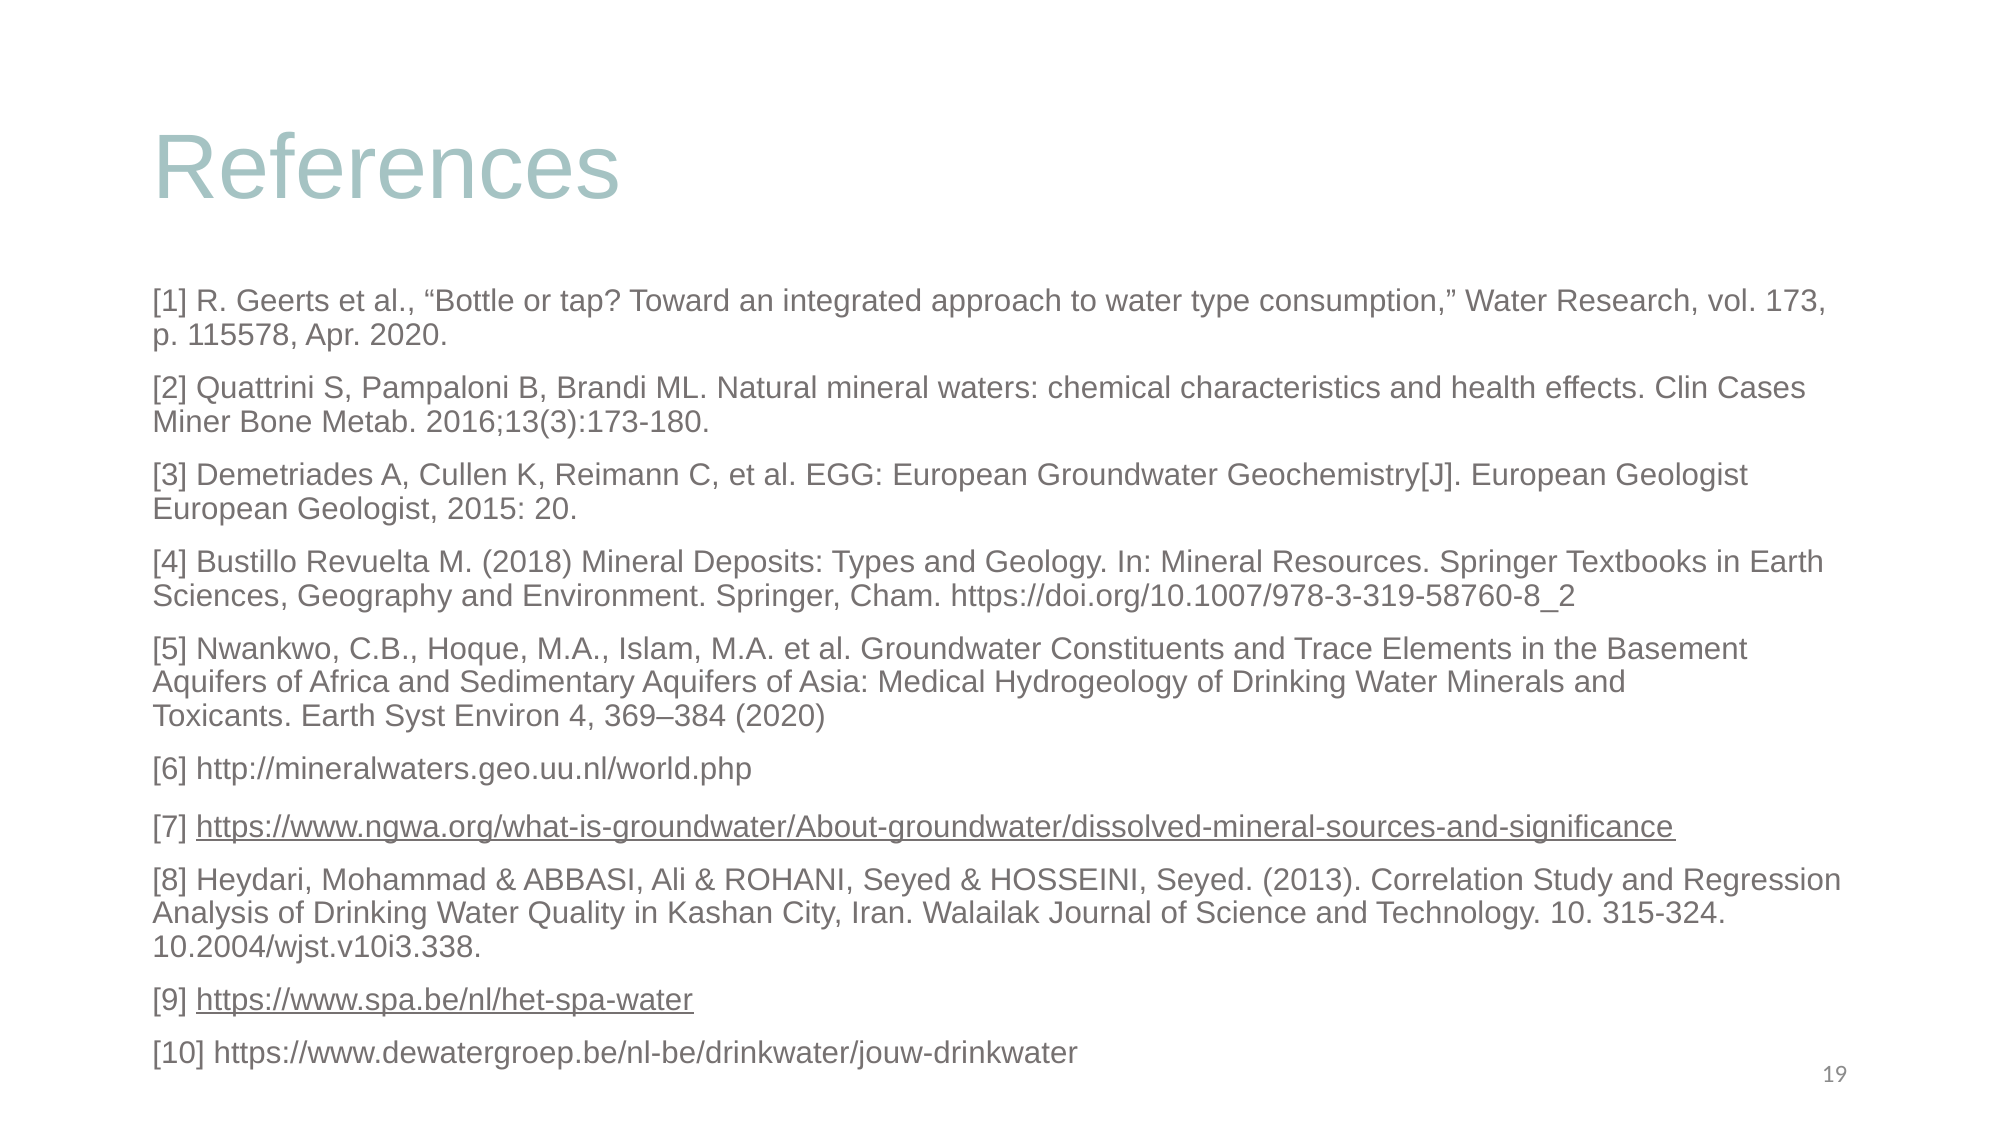

# References
[1] R. Geerts et al., “Bottle or tap? Toward an integrated approach to water type consumption,” Water Research, vol. 173, p. 115578, Apr. 2020.
[2] Quattrini S, Pampaloni B, Brandi ML. Natural mineral waters: chemical characteristics and health effects. Clin Cases Miner Bone Metab. 2016;13(3):173-180.
[3] Demetriades A, Cullen K, Reimann C, et al. EGG: European Groundwater Geochemistry[J]. European Geologist European Geologist, 2015: 20.
[4] Bustillo Revuelta M. (2018) Mineral Deposits: Types and Geology. In: Mineral Resources. Springer Textbooks in Earth Sciences, Geography and Environment. Springer, Cham. https://doi.org/10.1007/978-3-319-58760-8_2
[5] Nwankwo, C.B., Hoque, M.A., Islam, M.A. et al. Groundwater Constituents and Trace Elements in the Basement Aquifers of Africa and Sedimentary Aquifers of Asia: Medical Hydrogeology of Drinking Water Minerals and Toxicants. Earth Syst Environ 4, 369–384 (2020)
[6] http://mineralwaters.geo.uu.nl/world.php
[7] https://www.ngwa.org/what-is-groundwater/About-groundwater/dissolved-mineral-sources-and-significance
[8] Heydari, Mohammad & ABBASI, Ali & ROHANI, Seyed & HOSSEINI, Seyed. (2013). Correlation Study and Regression Analysis of Drinking Water Quality in Kashan City, Iran. Walailak Journal of Science and Technology. 10. 315-324. 10.2004/wjst.v10i3.338.
[9] https://www.spa.be/nl/het-spa-water
[10] https://www.dewatergroep.be/nl-be/drinkwater/jouw-drinkwater

19